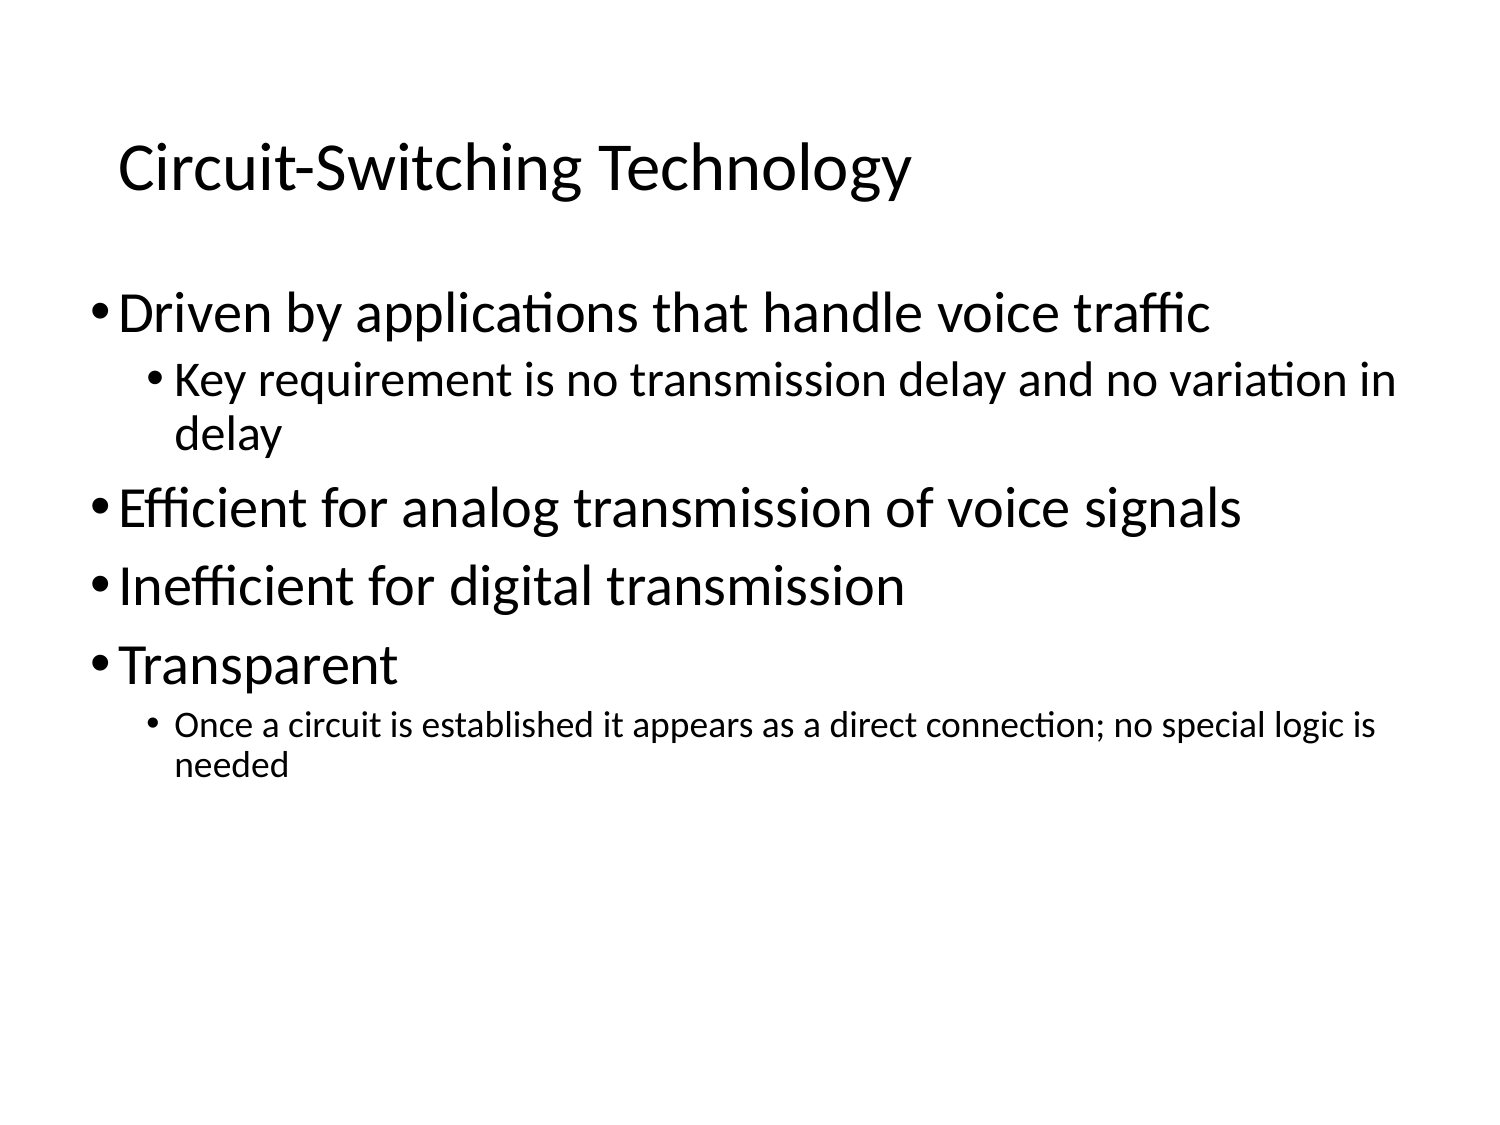

# Circuit-Switching Technology
Driven by applications that handle voice traffic
Key requirement is no transmission delay and no variation in delay
Efficient for analog transmission of voice signals
Inefficient for digital transmission
Transparent
Once a circuit is established it appears as a direct connection; no special logic is needed